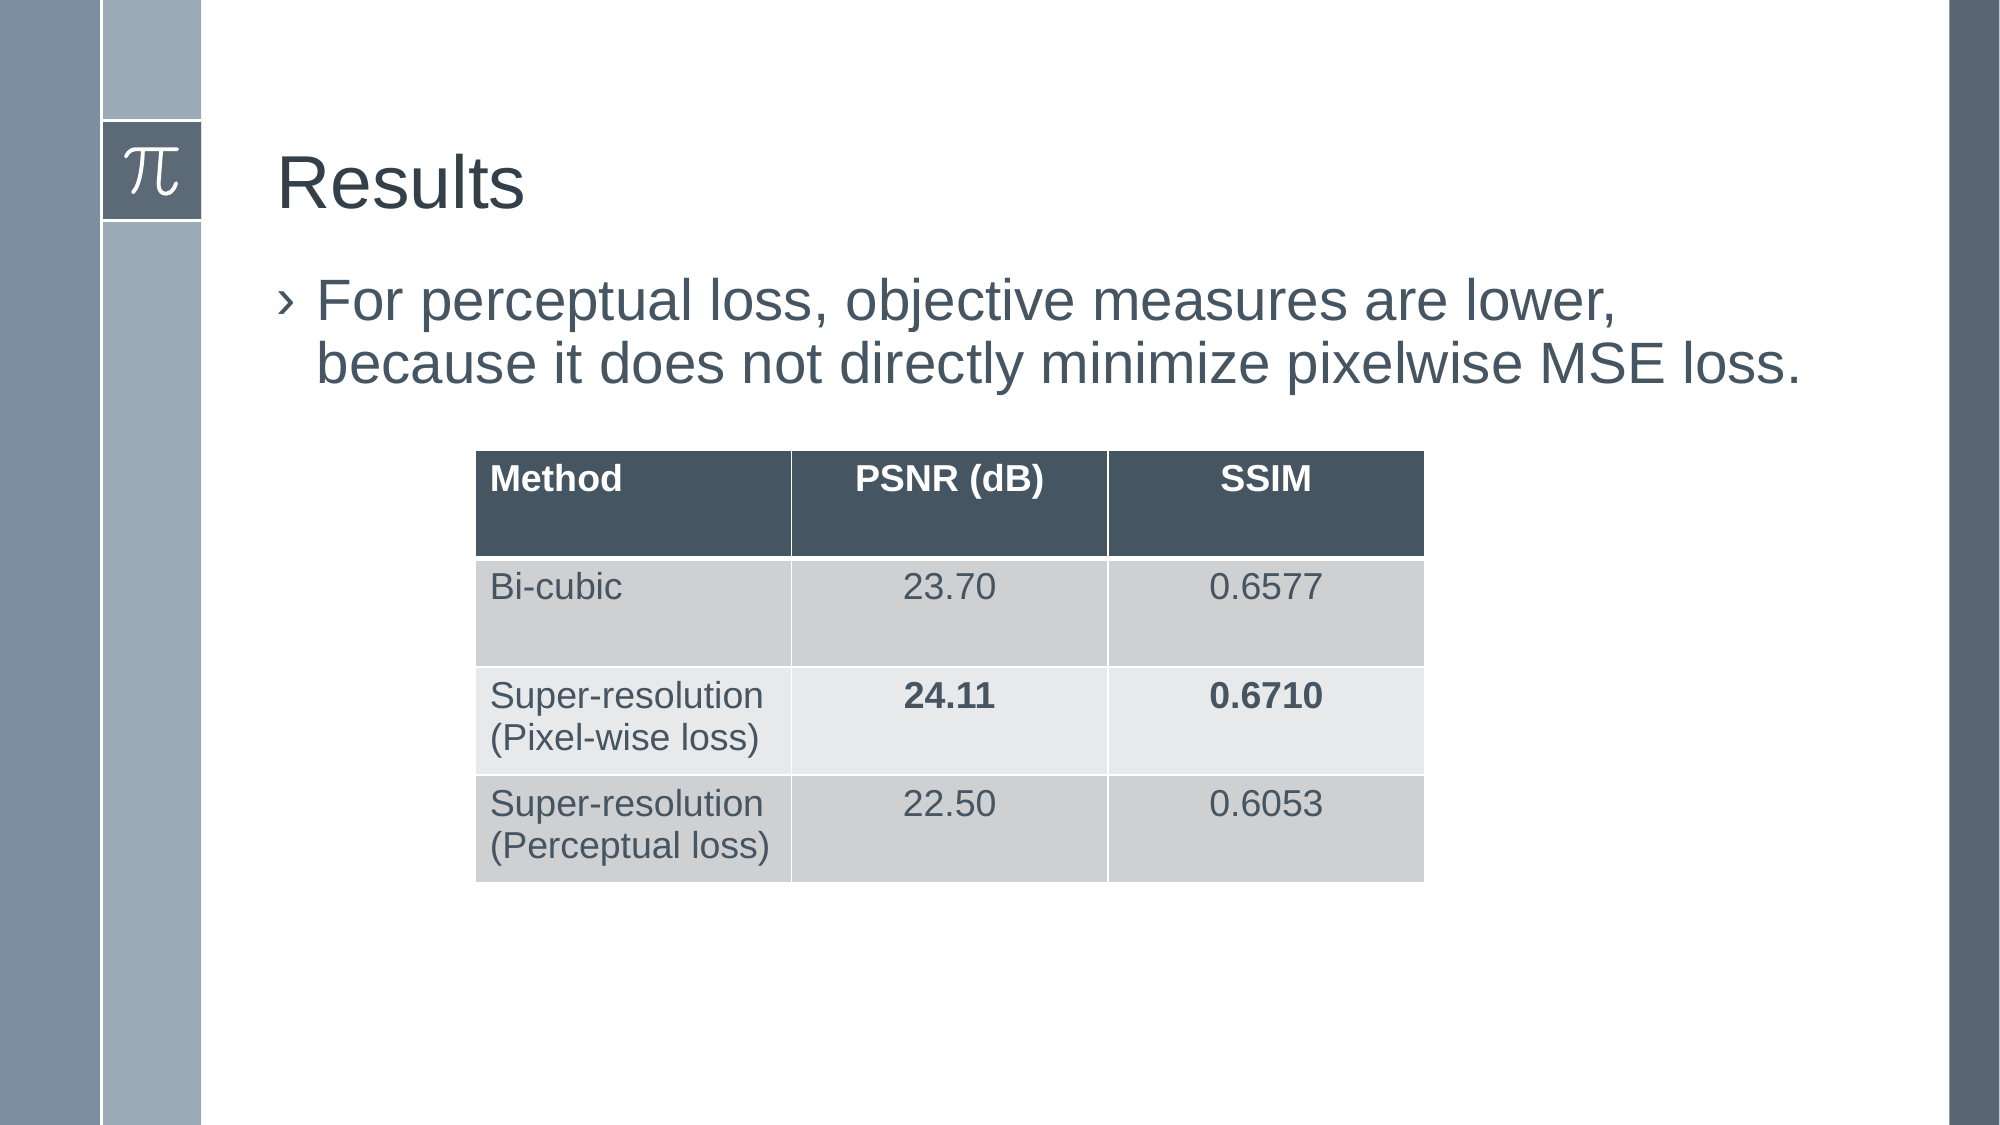

# Results
For perceptual loss, objective measures are lower, because it does not directly minimize pixelwise MSE loss.
| Method | PSNR (dB) | SSIM |
| --- | --- | --- |
| Bi-cubic | 23.70 | 0.6577 |
| Super-resolution (Pixel-wise loss) | 24.11 | 0.6710 |
| Super-resolution (Perceptual loss) | 22.50 | 0.6053 |